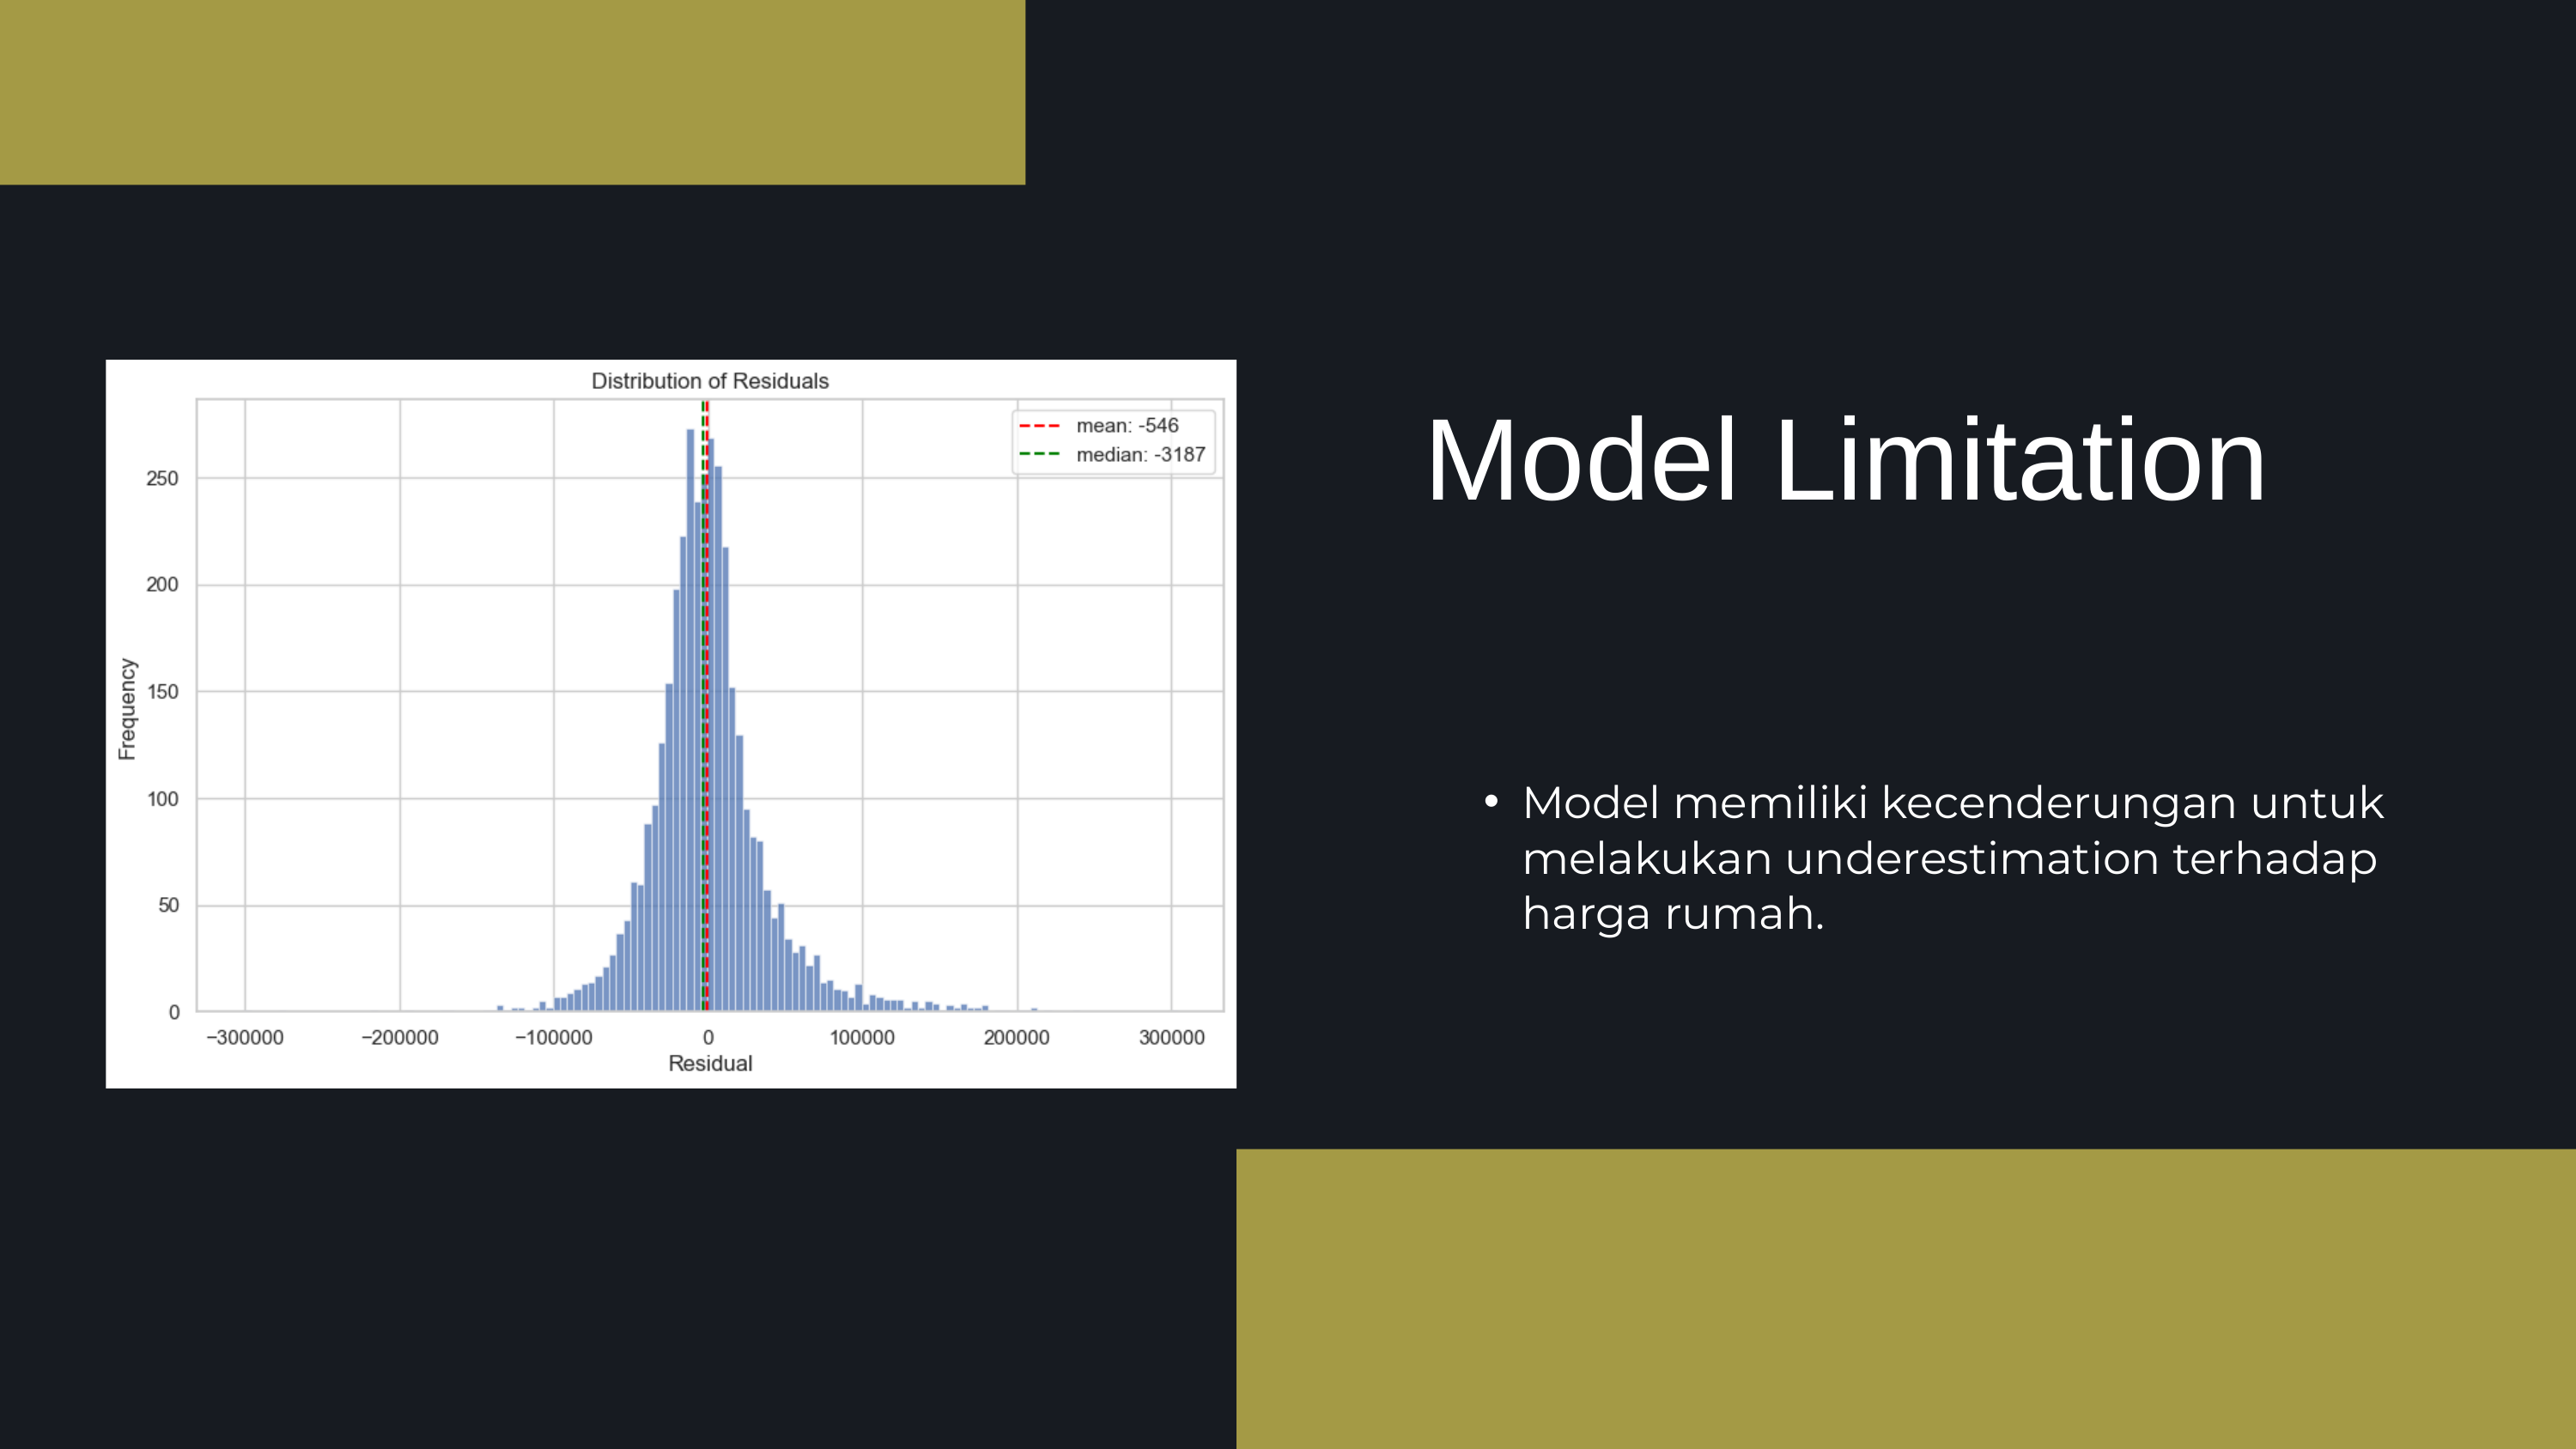

Model Limitation
Model memiliki kecenderungan untuk melakukan underestimation terhadap harga rumah.